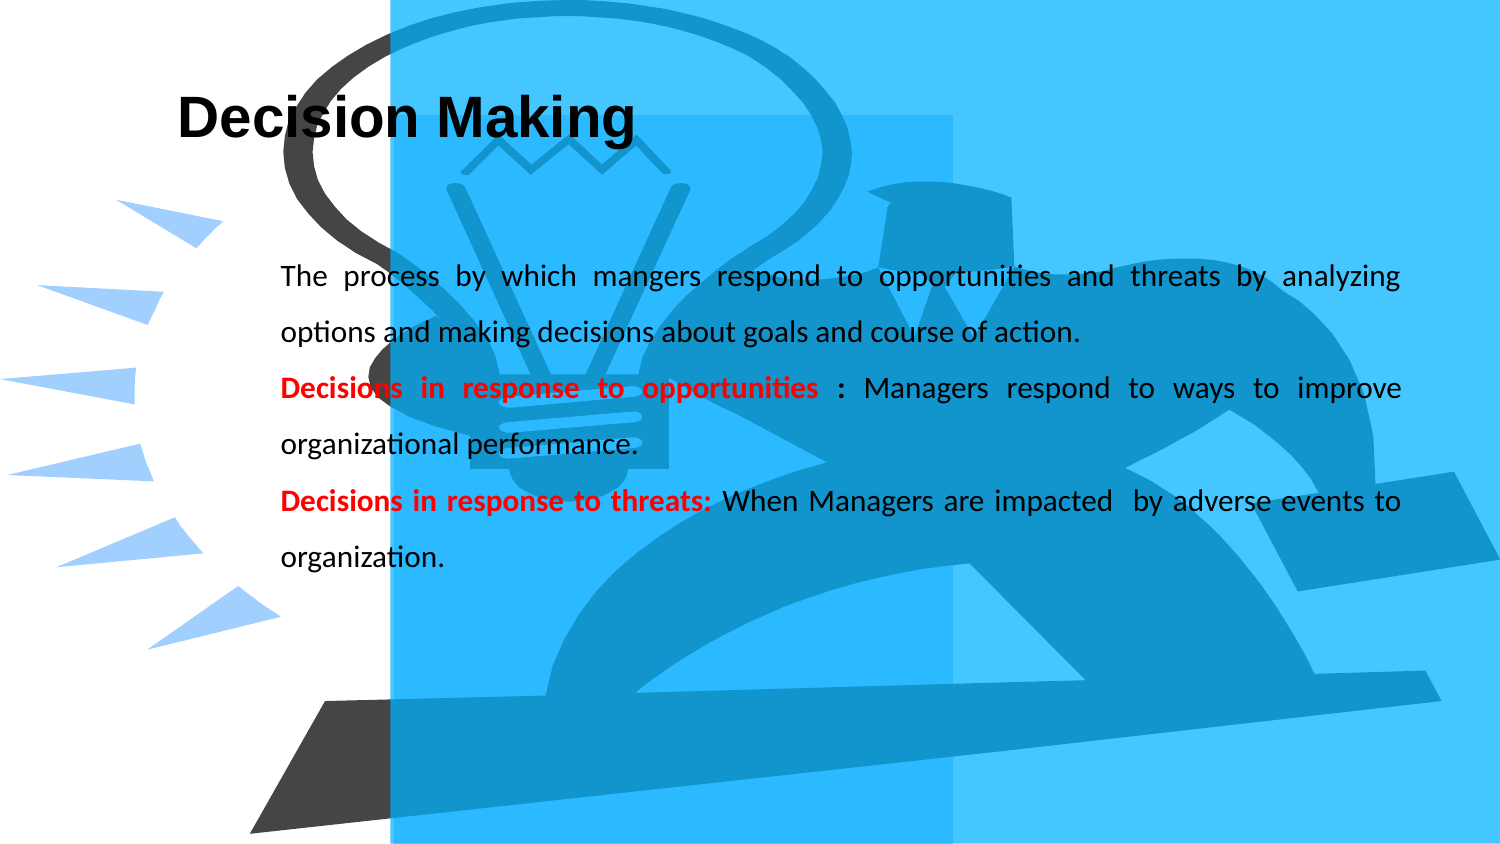

# Decision Making
The process by which mangers respond to opportunities and threats by analyzing options and making decisions about goals and course of action.
Decisions in response to opportunities : Managers respond to ways to improve organizational performance.
Decisions in response to threats: When Managers are impacted  by adverse events to organization.